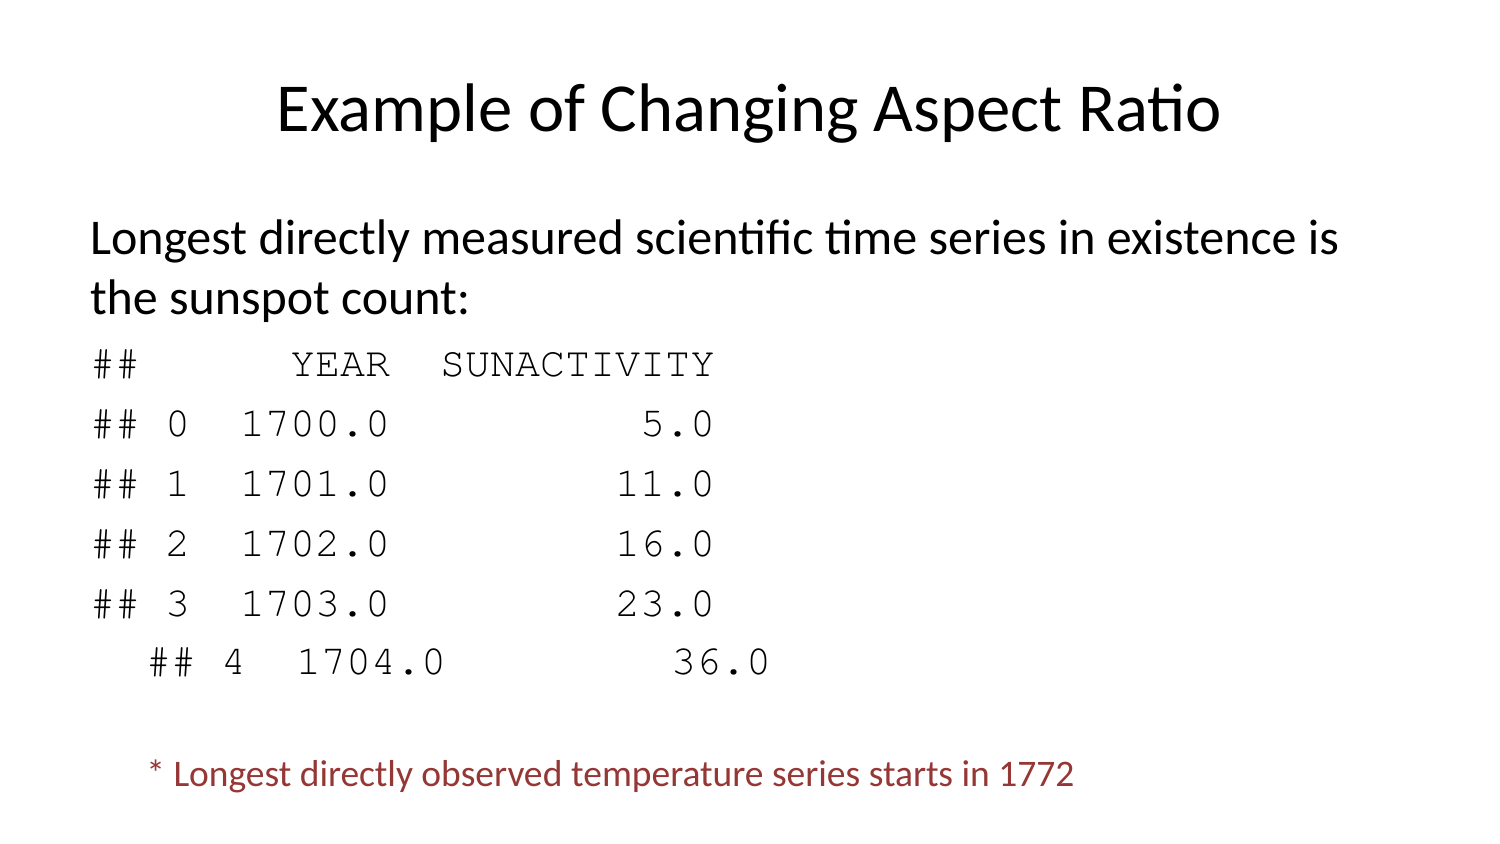

# Example of Changing Aspect Ratio
Longest directly measured scientific time series in existence is the sunspot count:
##      YEAR  SUNACTIVITY
## 0  1700.0          5.0
## 1  1701.0         11.0
## 2  1702.0         16.0
## 3  1703.0         23.0
## 4  1704.0         36.0

* Longest directly observed temperature series starts in 1772